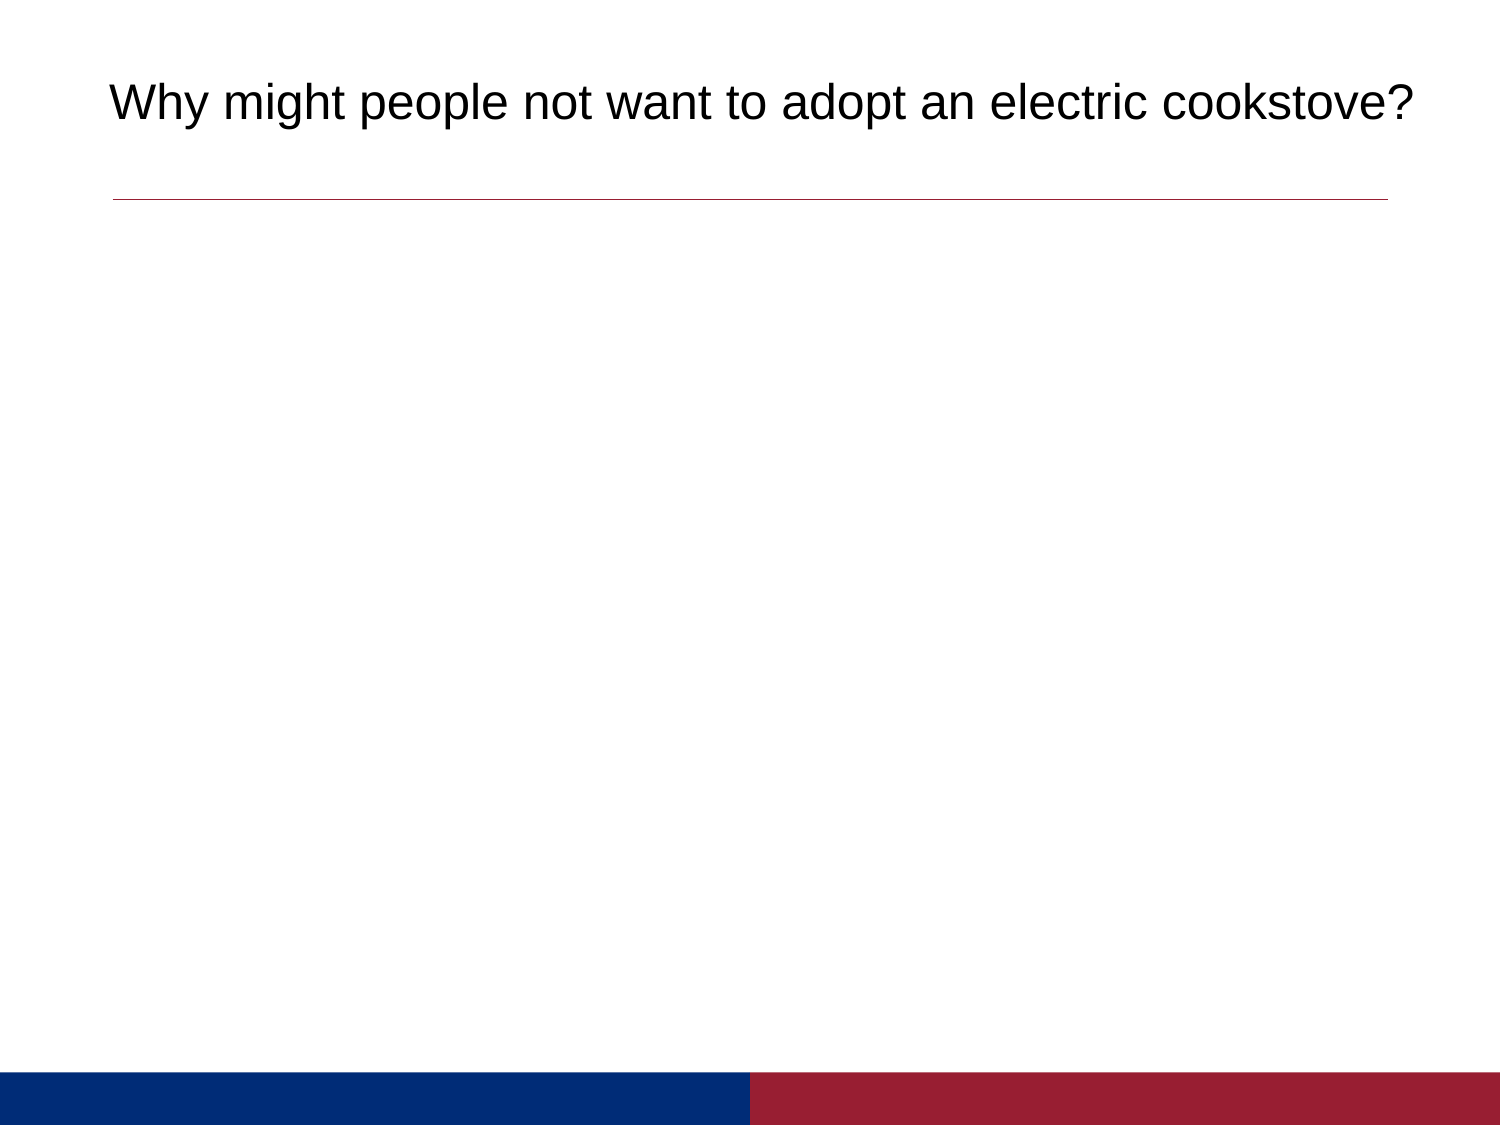

Why might people not want to adopt an electric cookstove?